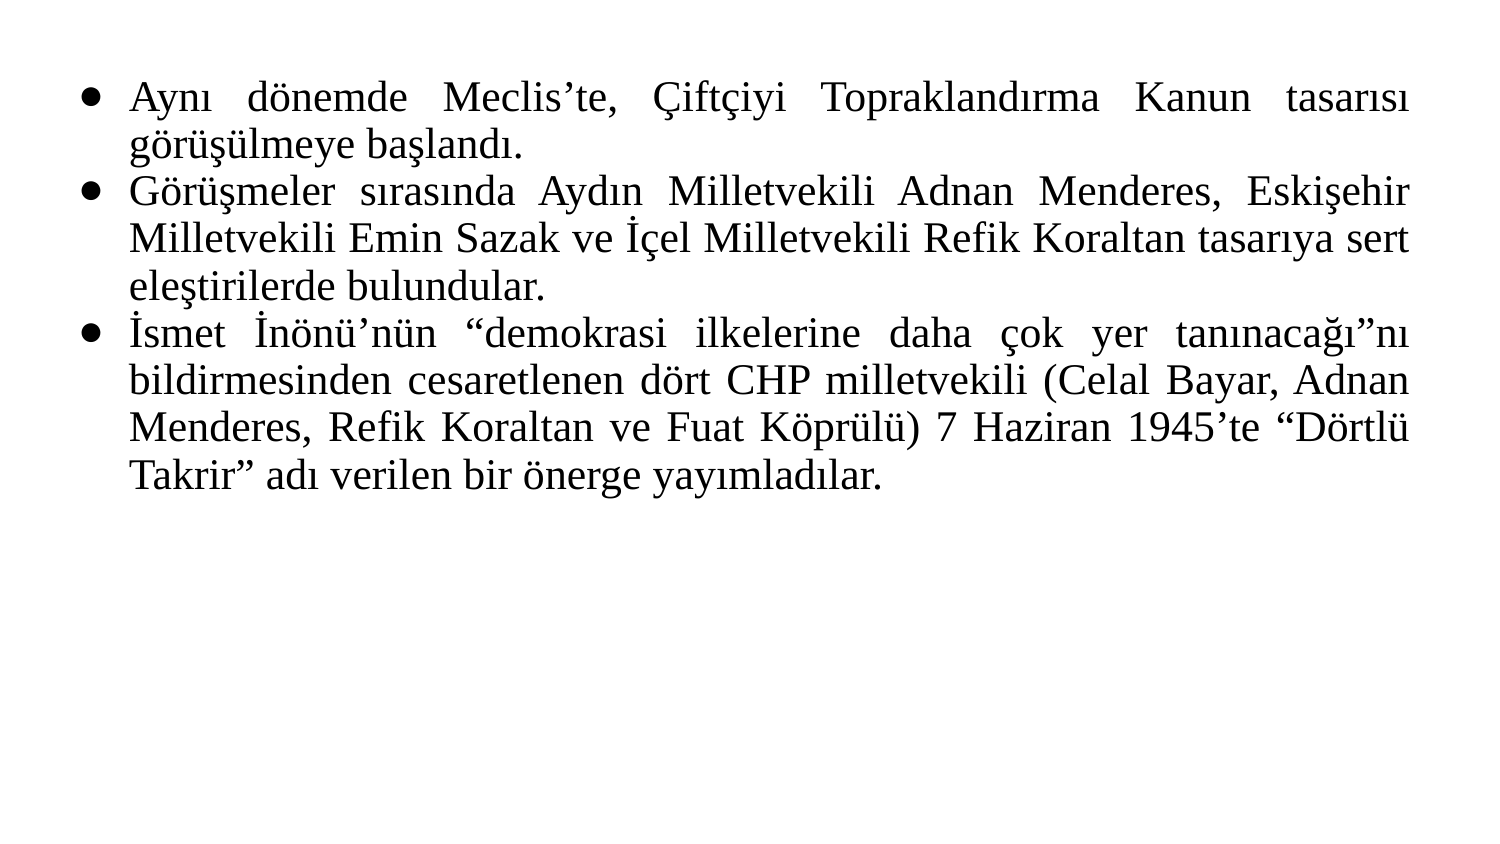

Aynı dönemde Meclis’te, Çiftçiyi Topraklandırma Kanun tasarısı görüşülmeye başlandı.
Görüşmeler sırasında Aydın Milletvekili Adnan Menderes, Eskişehir Milletvekili Emin Sazak ve İçel Milletvekili Refik Koraltan tasarıya sert eleştirilerde bulundular.
İsmet İnönü’nün “demokrasi ilkelerine daha çok yer tanınacağı”nı bildirmesinden cesaretlenen dört CHP milletvekili (Celal Bayar, Adnan Menderes, Refik Koraltan ve Fuat Köprülü) 7 Haziran 1945’te “Dörtlü Takrir” adı verilen bir önerge yayımladılar.